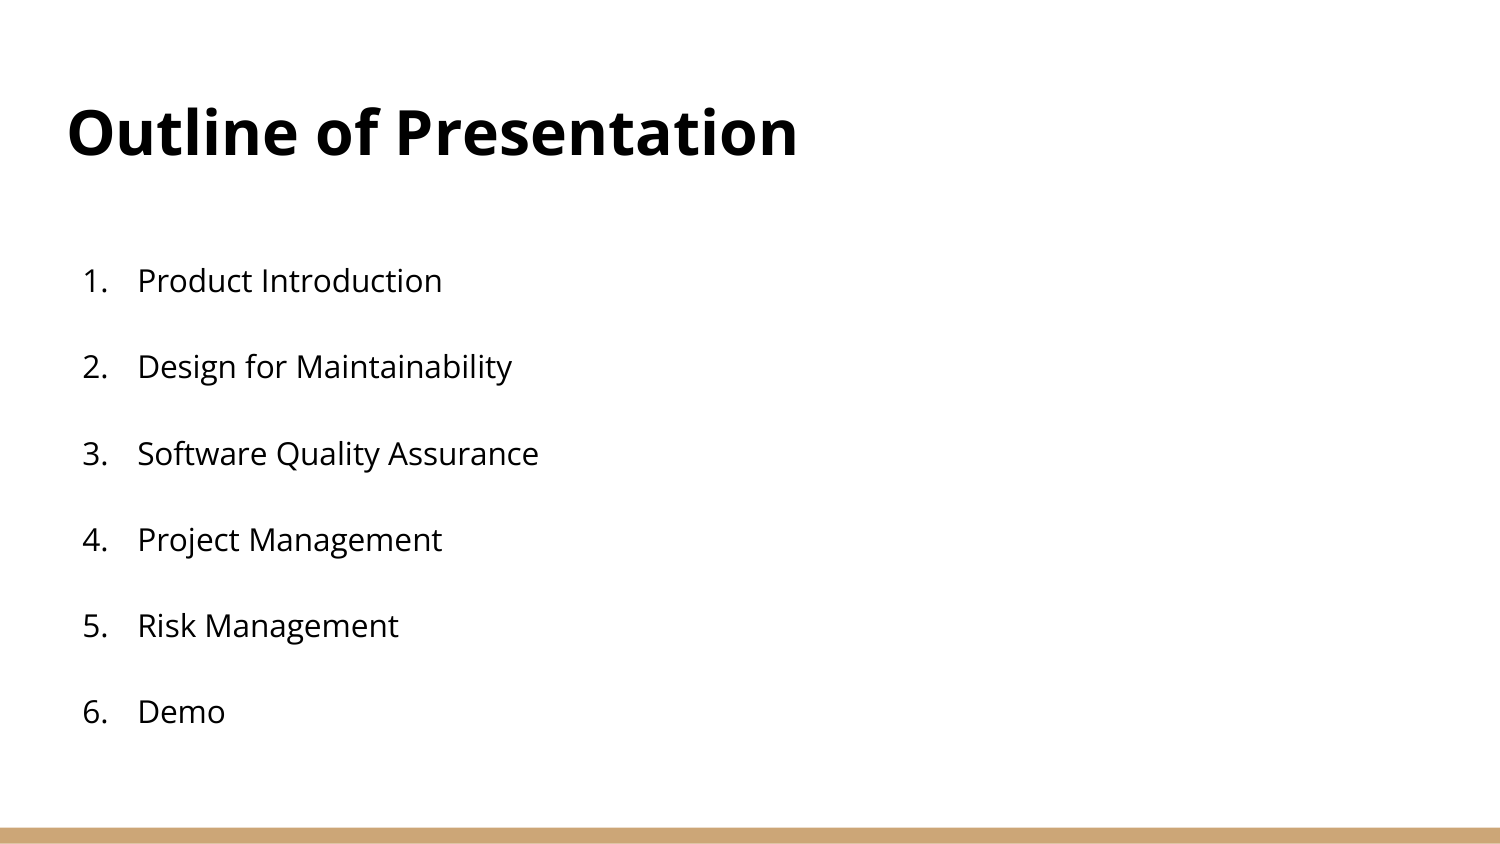

# Outline of Presentation
Product Introduction
Design for Maintainability
Software Quality Assurance
Project Management
Risk Management
Demo